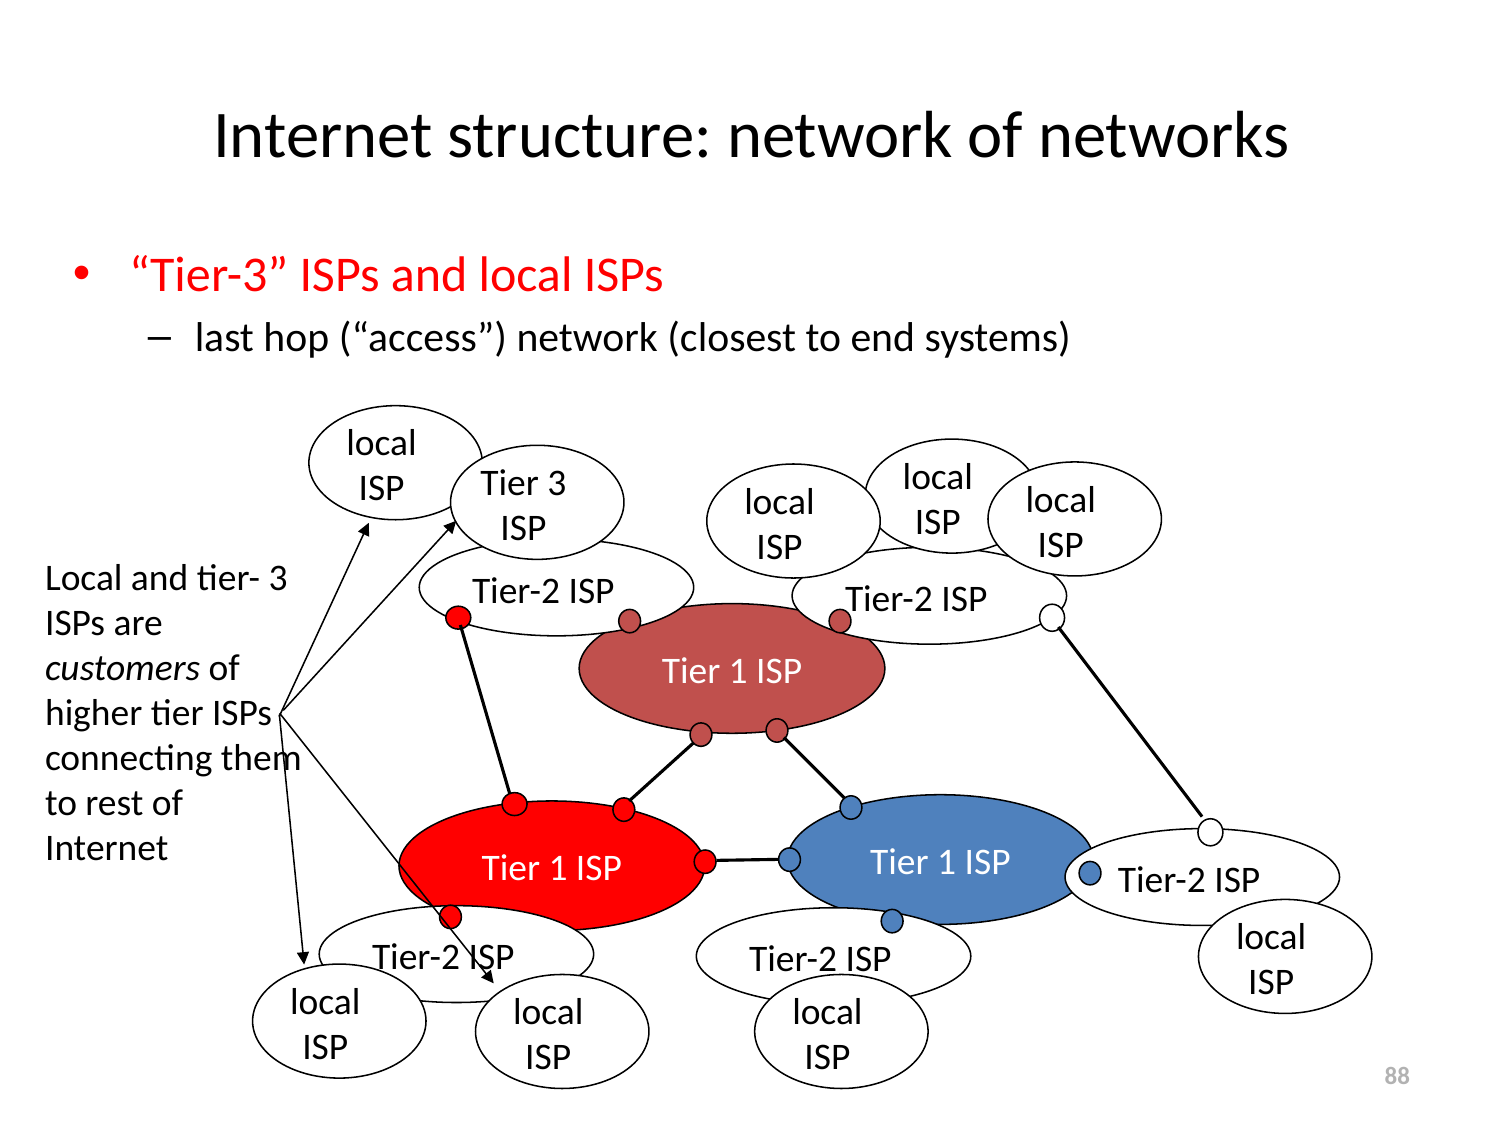

# Internet structure: network of networks
“Tier-3” ISPs and local ISPs
last hop (“access”) network (closest to end systems)

local
ISP

local
ISP

Tier 3
ISP

local
ISP

local
ISP

local
ISP

local
ISP

local
ISP

local
ISP

Local and tier- 3 ISPs are customers of
higher tier ISPs
connecting them to rest of Internet

Tier-2 ISP

Tier-2 ISP

Tier-2 ISP

Tier-2 ISP

Tier-2 ISP
Tier 1 ISP

Tier 1 ISP

Tier 1 ISP

88